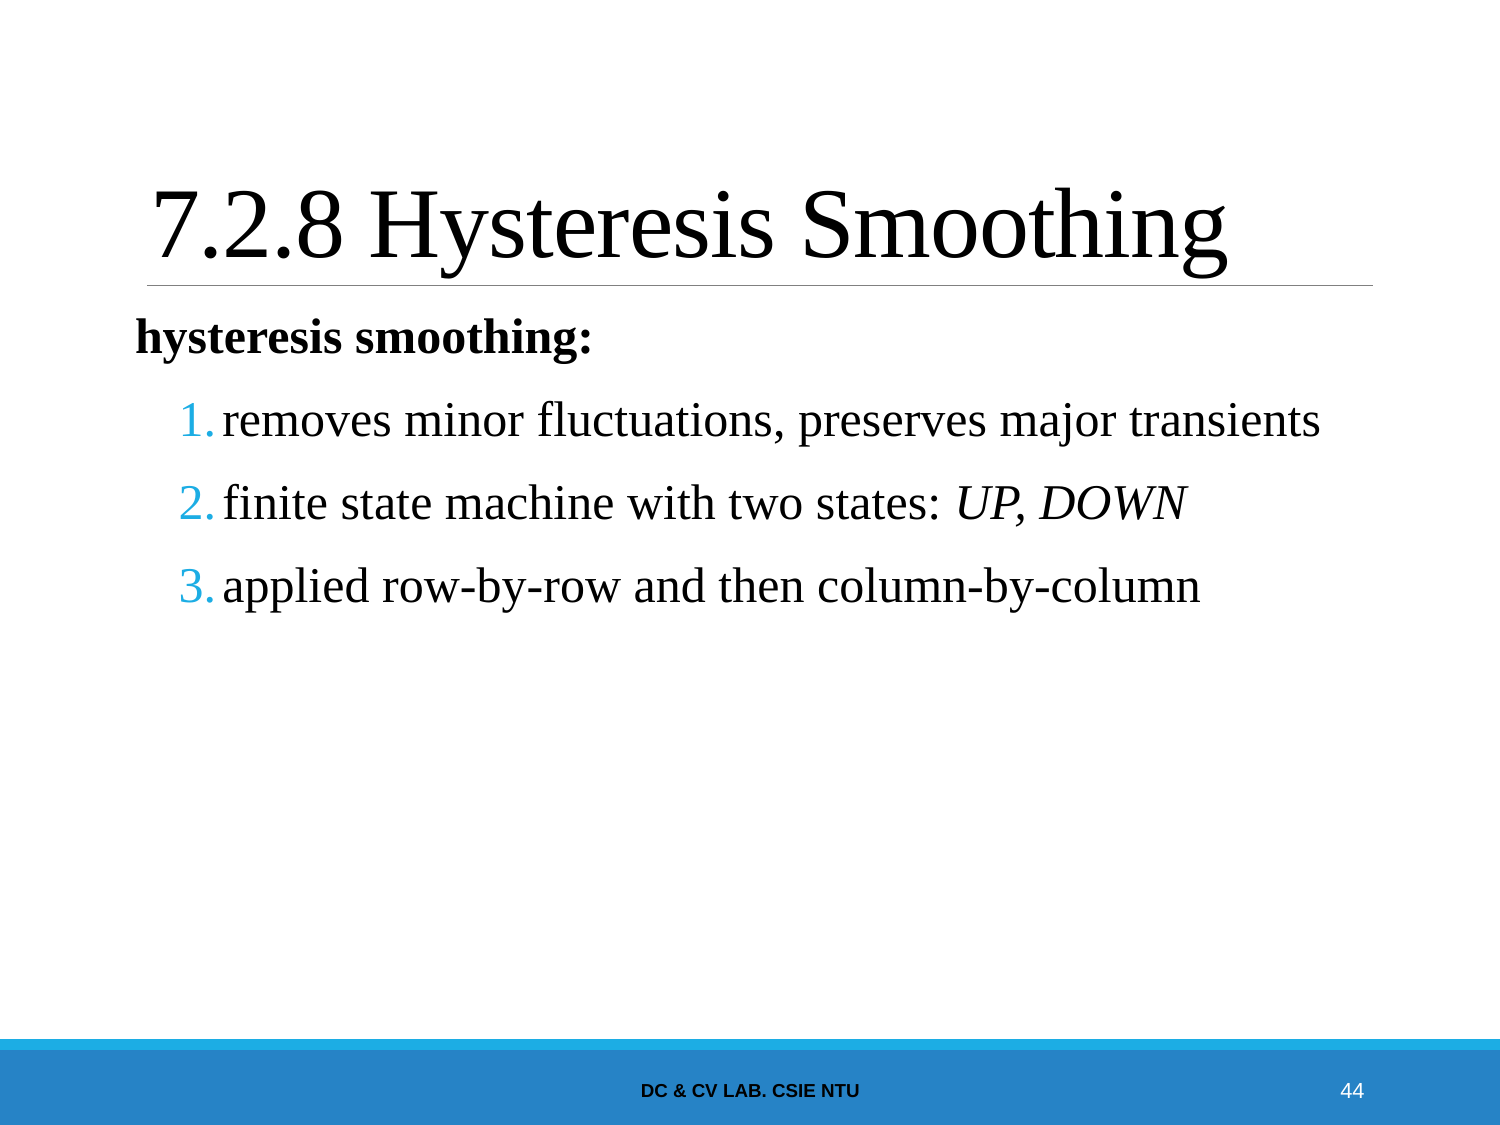

# 7.2.8 Hysteresis Smoothing
hysteresis smoothing:
removes minor fluctuations, preserves major transients
finite state machine with two states: UP, DOWN
applied row-by-row and then column-by-column
DC & CV Lab. CSIE NTU
44